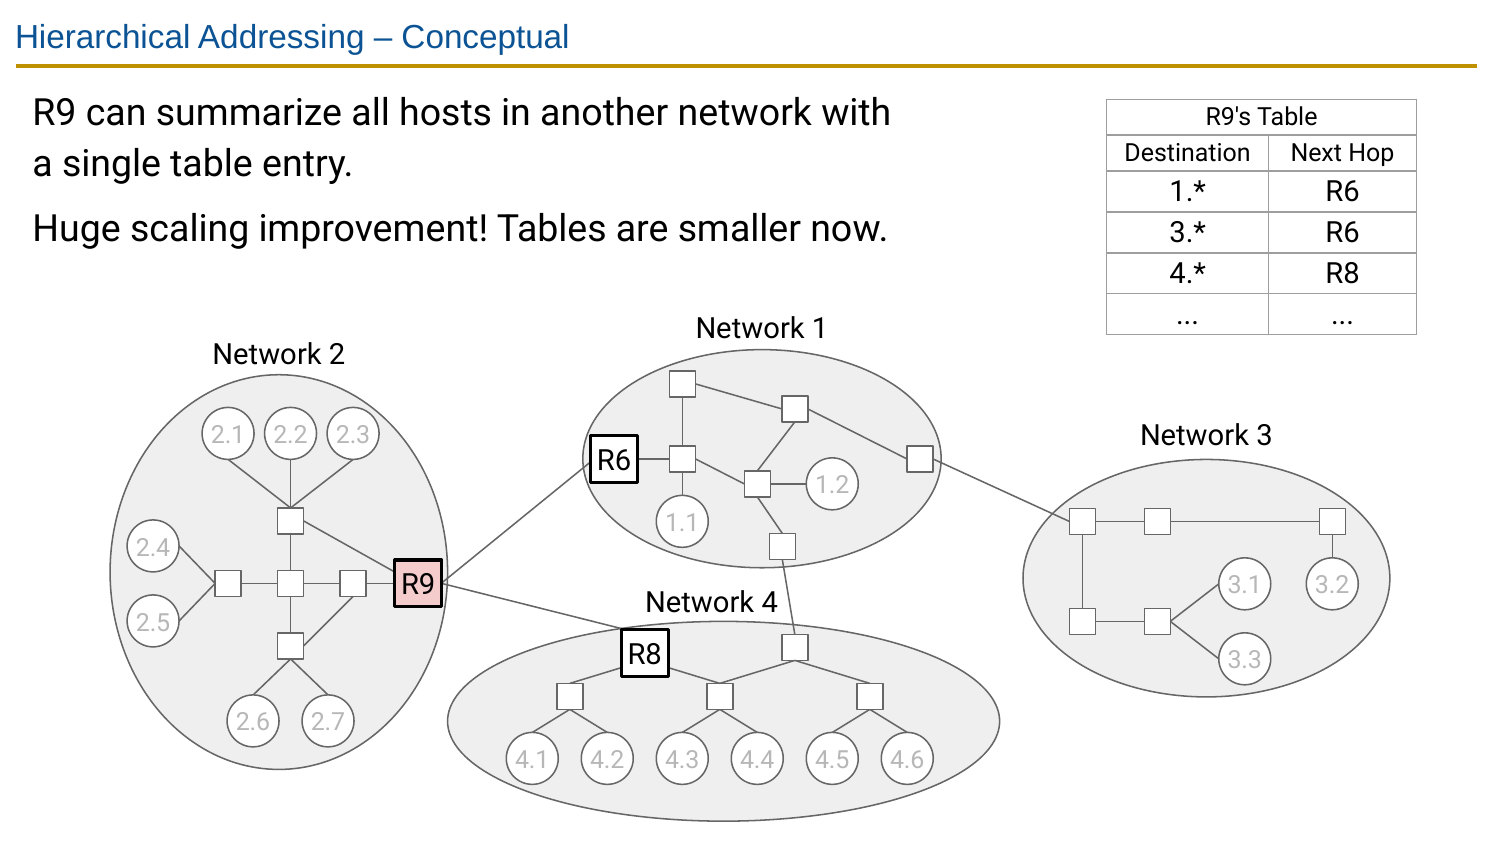

# Hierarchical Addressing – Conceptual
R9 can summarize all hosts in another network with a single table entry.
Huge scaling improvement! Tables are smaller now.
| R9's Table |  |
| --- | --- |
| Destination | Next Hop |
| 1.\* | R6 |
| 3.\* | R6 |
| 4.\* | R8 |
| ... | ... |
Network 1
Network 2

2.1
2.2
2.3
Network 3
R6

1.2

1.1

2.4

3.1
3.2

R9

Network 4

2.5

R8
3.3

2.6
2.7

4.1
4.2
4.3
4.4
4.5
4.6